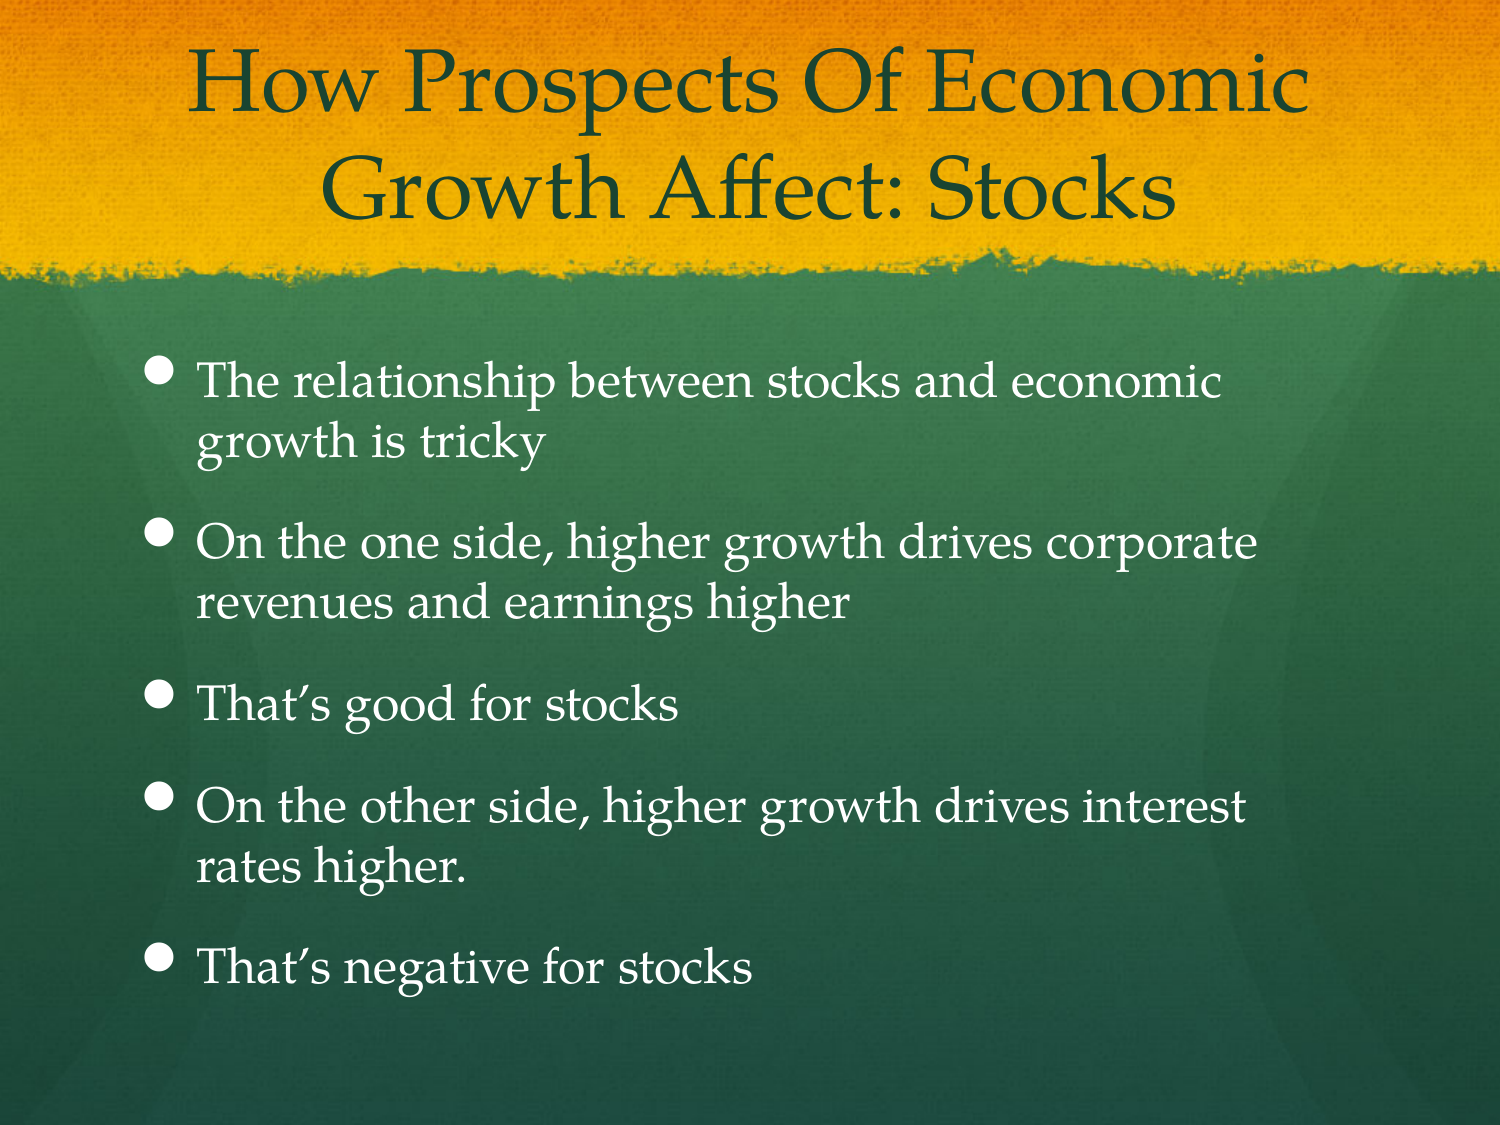

# How Prospects Of Economic Growth Affect: Stocks
The relationship between stocks and economic growth is tricky
On the one side, higher growth drives corporate revenues and earnings higher
That’s good for stocks
On the other side, higher growth drives interest rates higher.
That’s negative for stocks